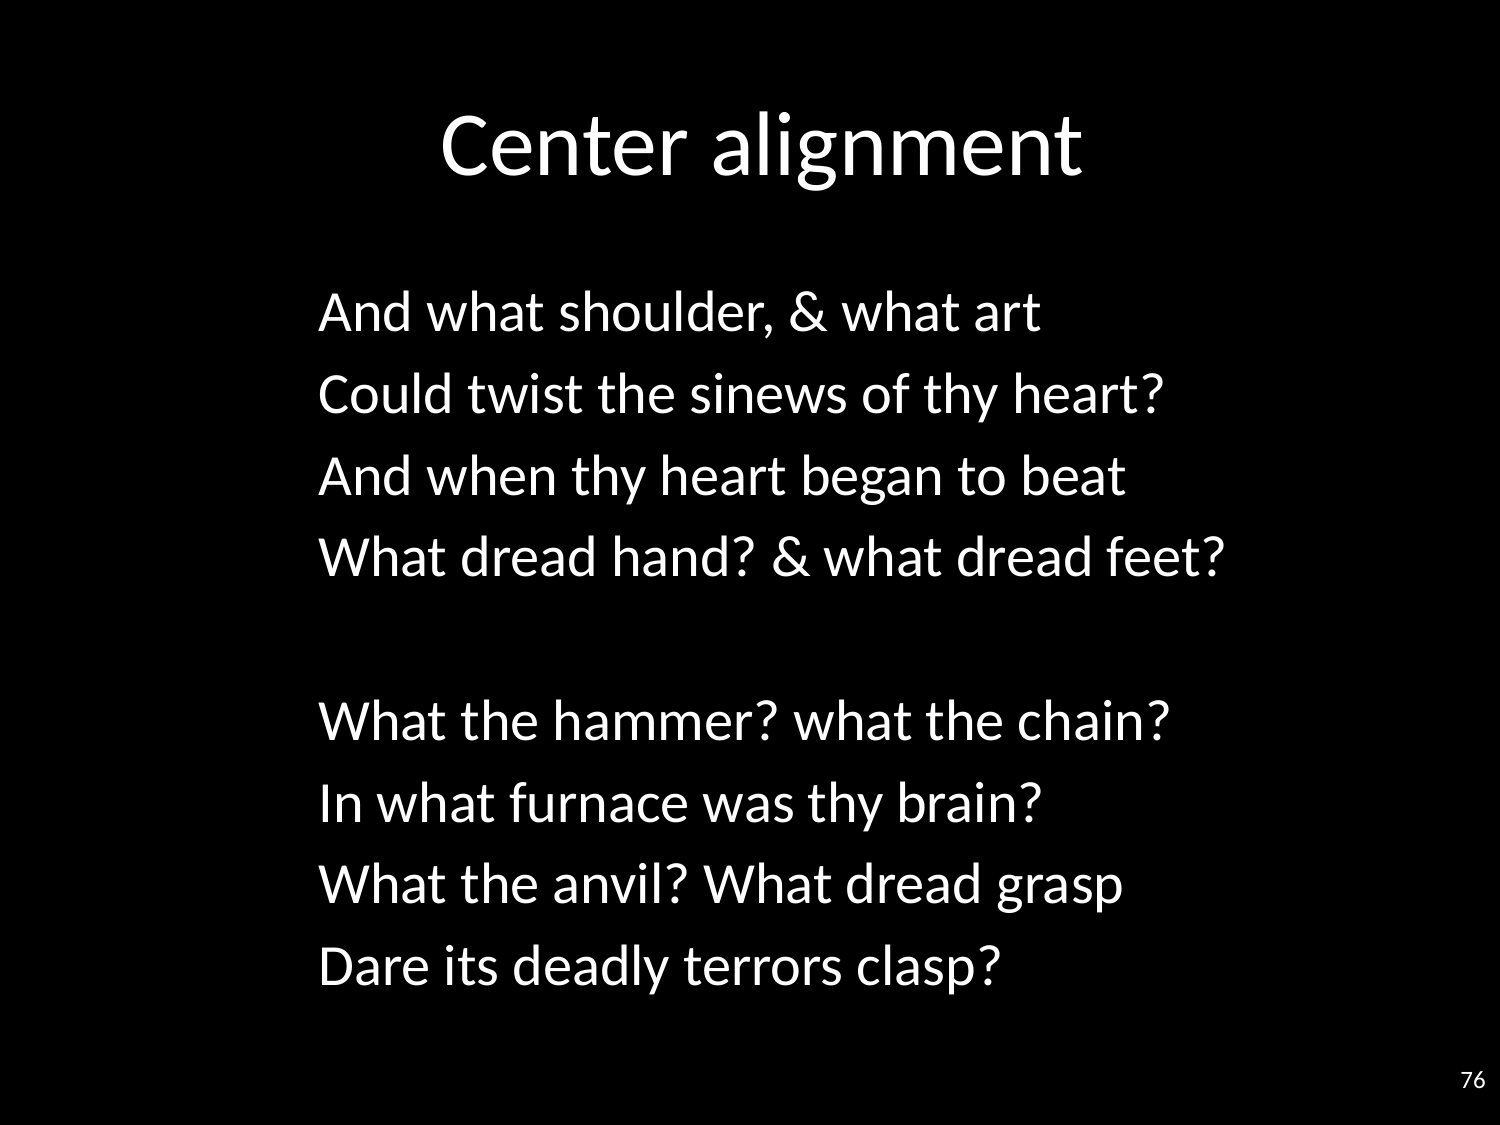

# Center alignment
And what shoulder, & what art
Could twist the sinews of thy heart?
And when thy heart began to beat
What dread hand? & what dread feet?

What the hammer? what the chain?
In what furnace was thy brain?
What the anvil? What dread grasp
Dare its deadly terrors clasp?
76